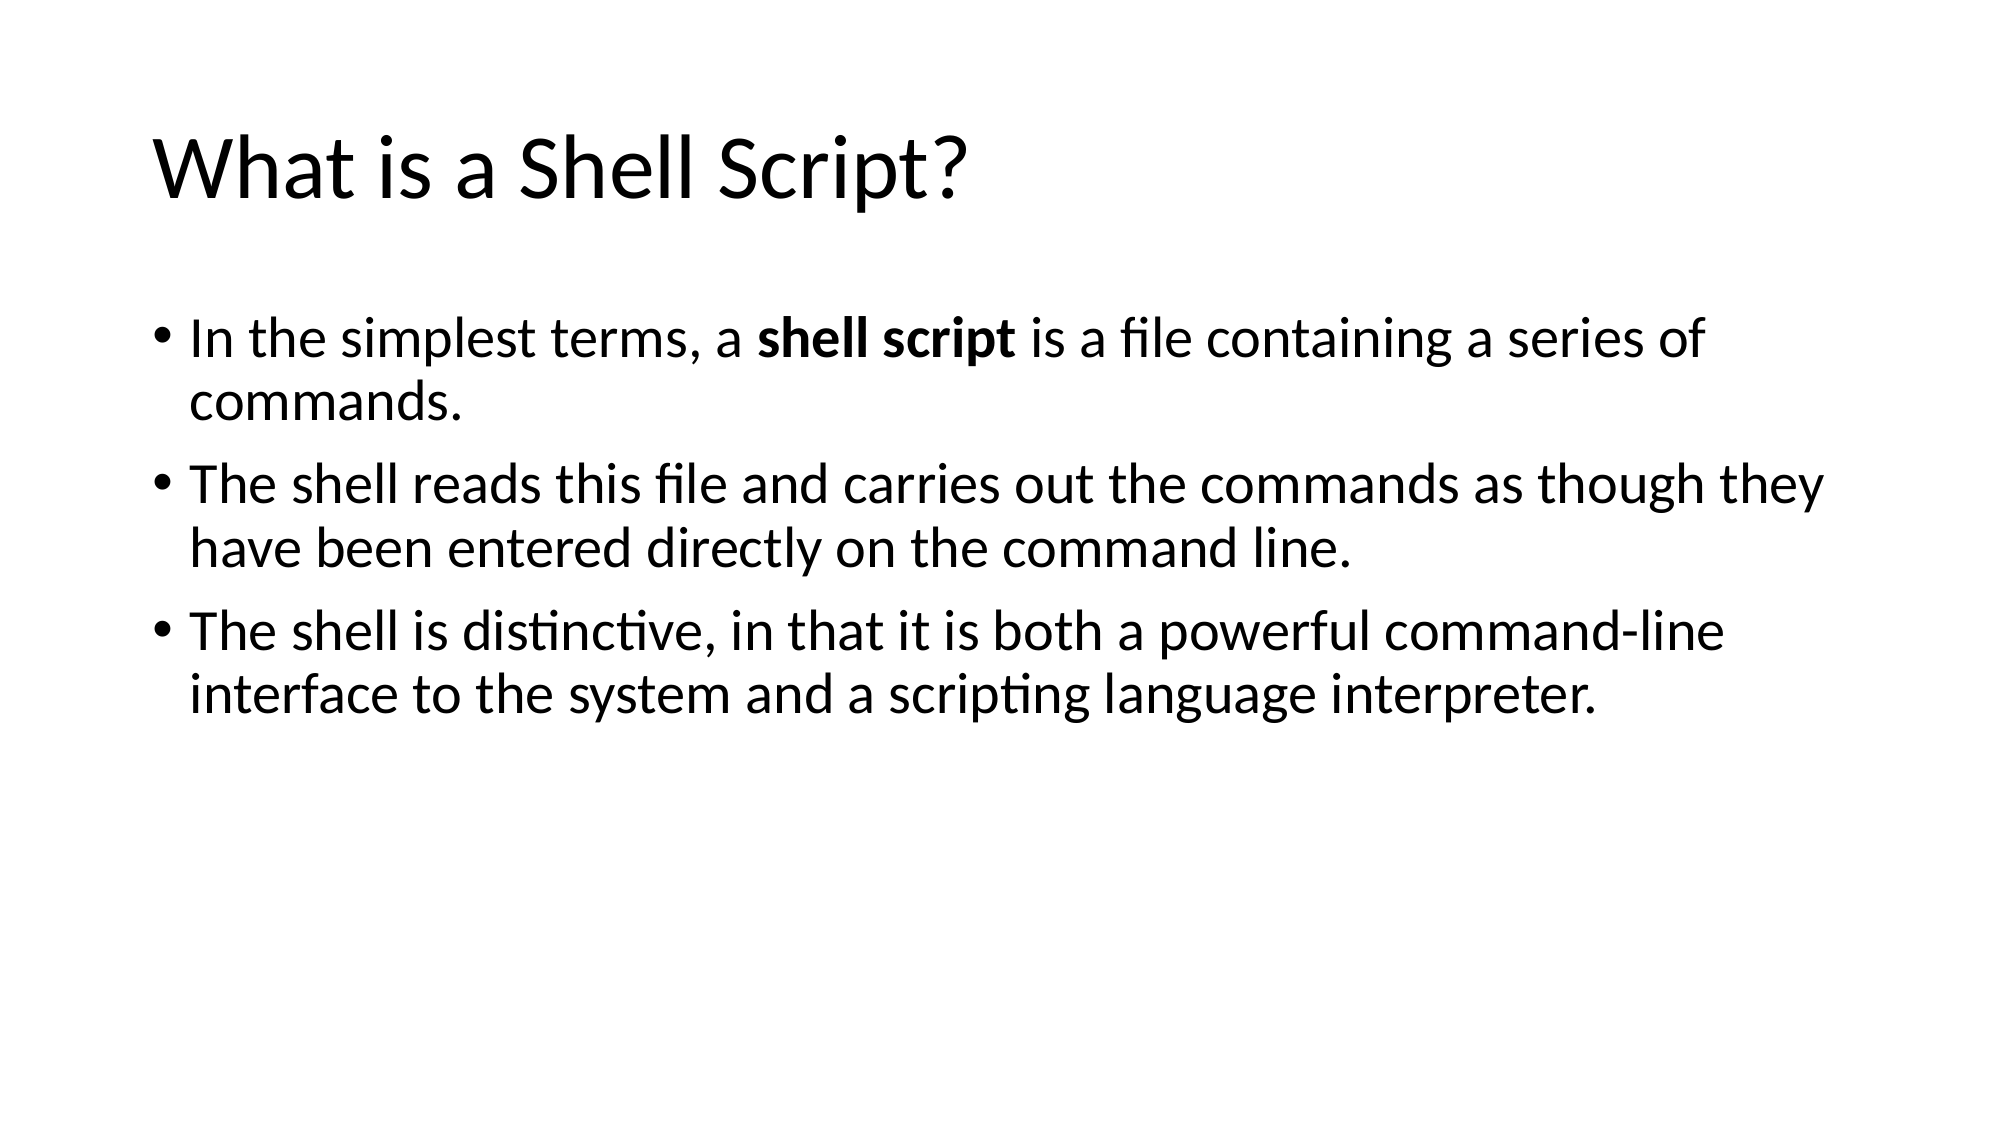

# What is a Shell Script?
In the simplest terms, a shell script is a file containing a series of commands.
The shell reads this file and carries out the commands as though they have been entered directly on the command line.
The shell is distinctive, in that it is both a powerful command-line interface to the system and a scripting language interpreter.